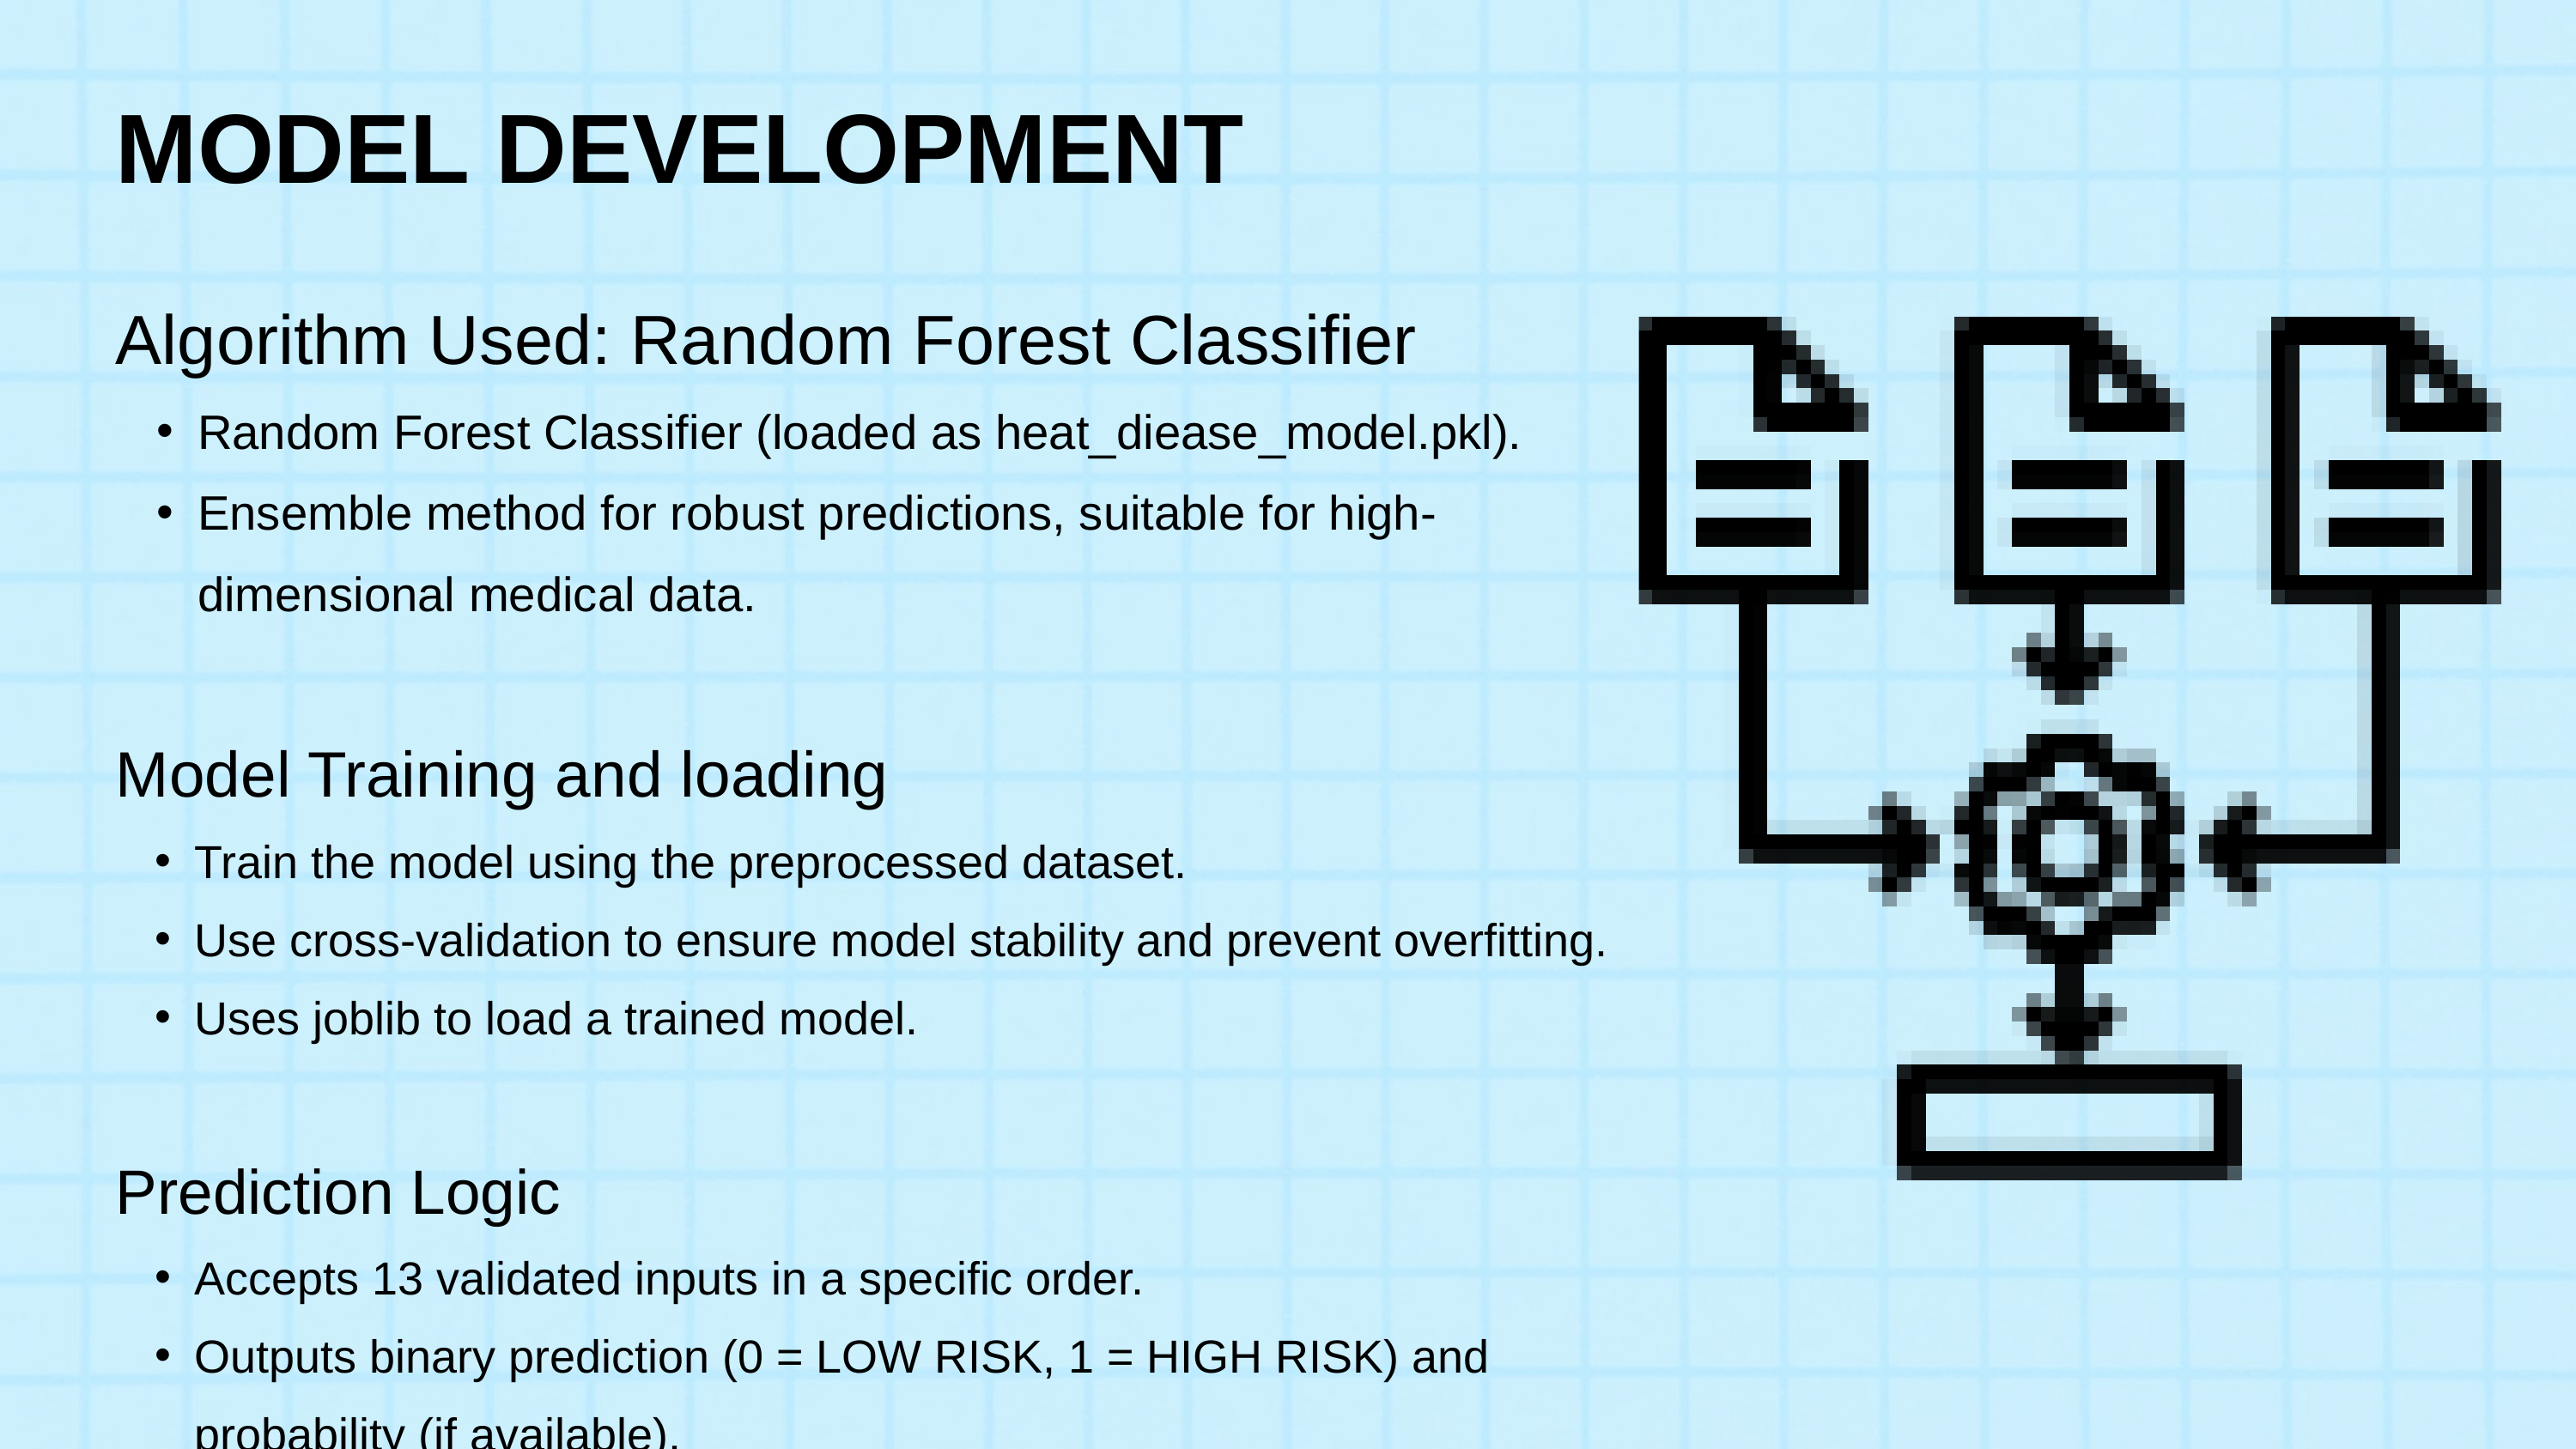

MODEL DEVELOPMENT
Algorithm Used: Random Forest Classifier
Random Forest Classifier (loaded as heat_diease_model.pkl).
Ensemble method for robust predictions, suitable for high-dimensional medical data.

Model Training and loading
Train the model using the preprocessed dataset.
Use cross-validation to ensure model stability and prevent overfitting.
Uses joblib to load a trained model.

Prediction Logic
Accepts 13 validated inputs in a specific order.
Outputs binary prediction (0 = LOW RISK, 1 = HIGH RISK) and probability (if available).